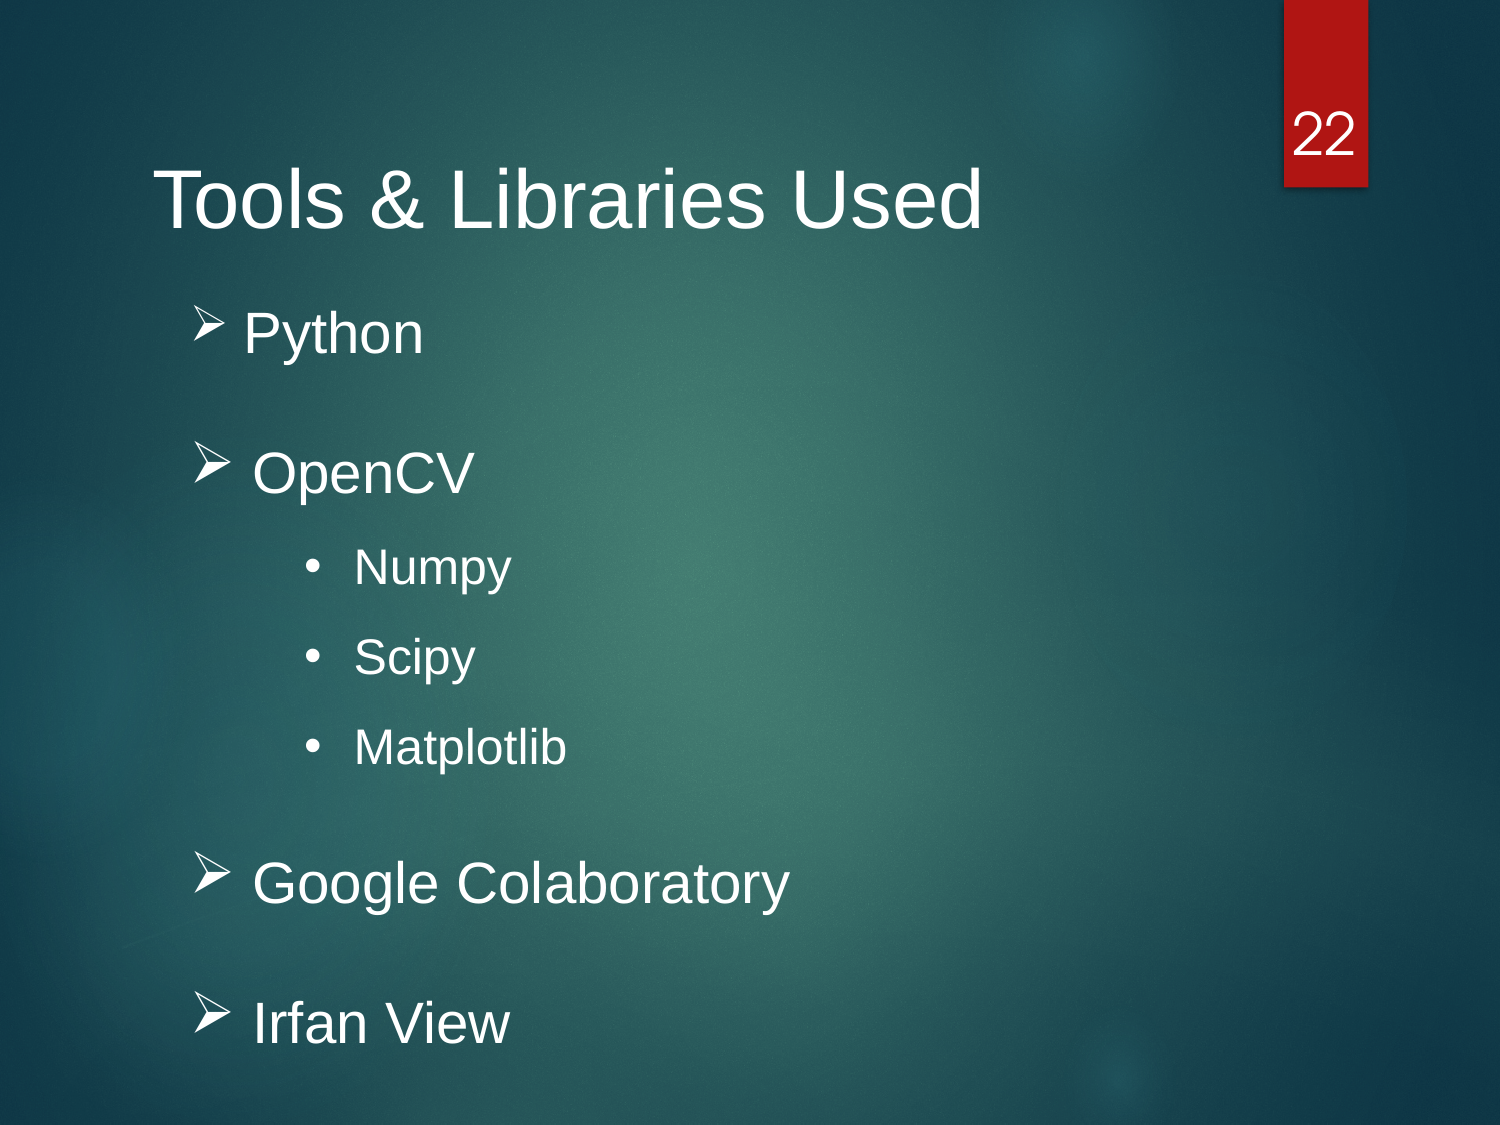

22
Tools & Libraries Used
 Python

 OpenCV
 Numpy
 Scipy
 Matplotlib

 Google Colaboratory

 Irfan View